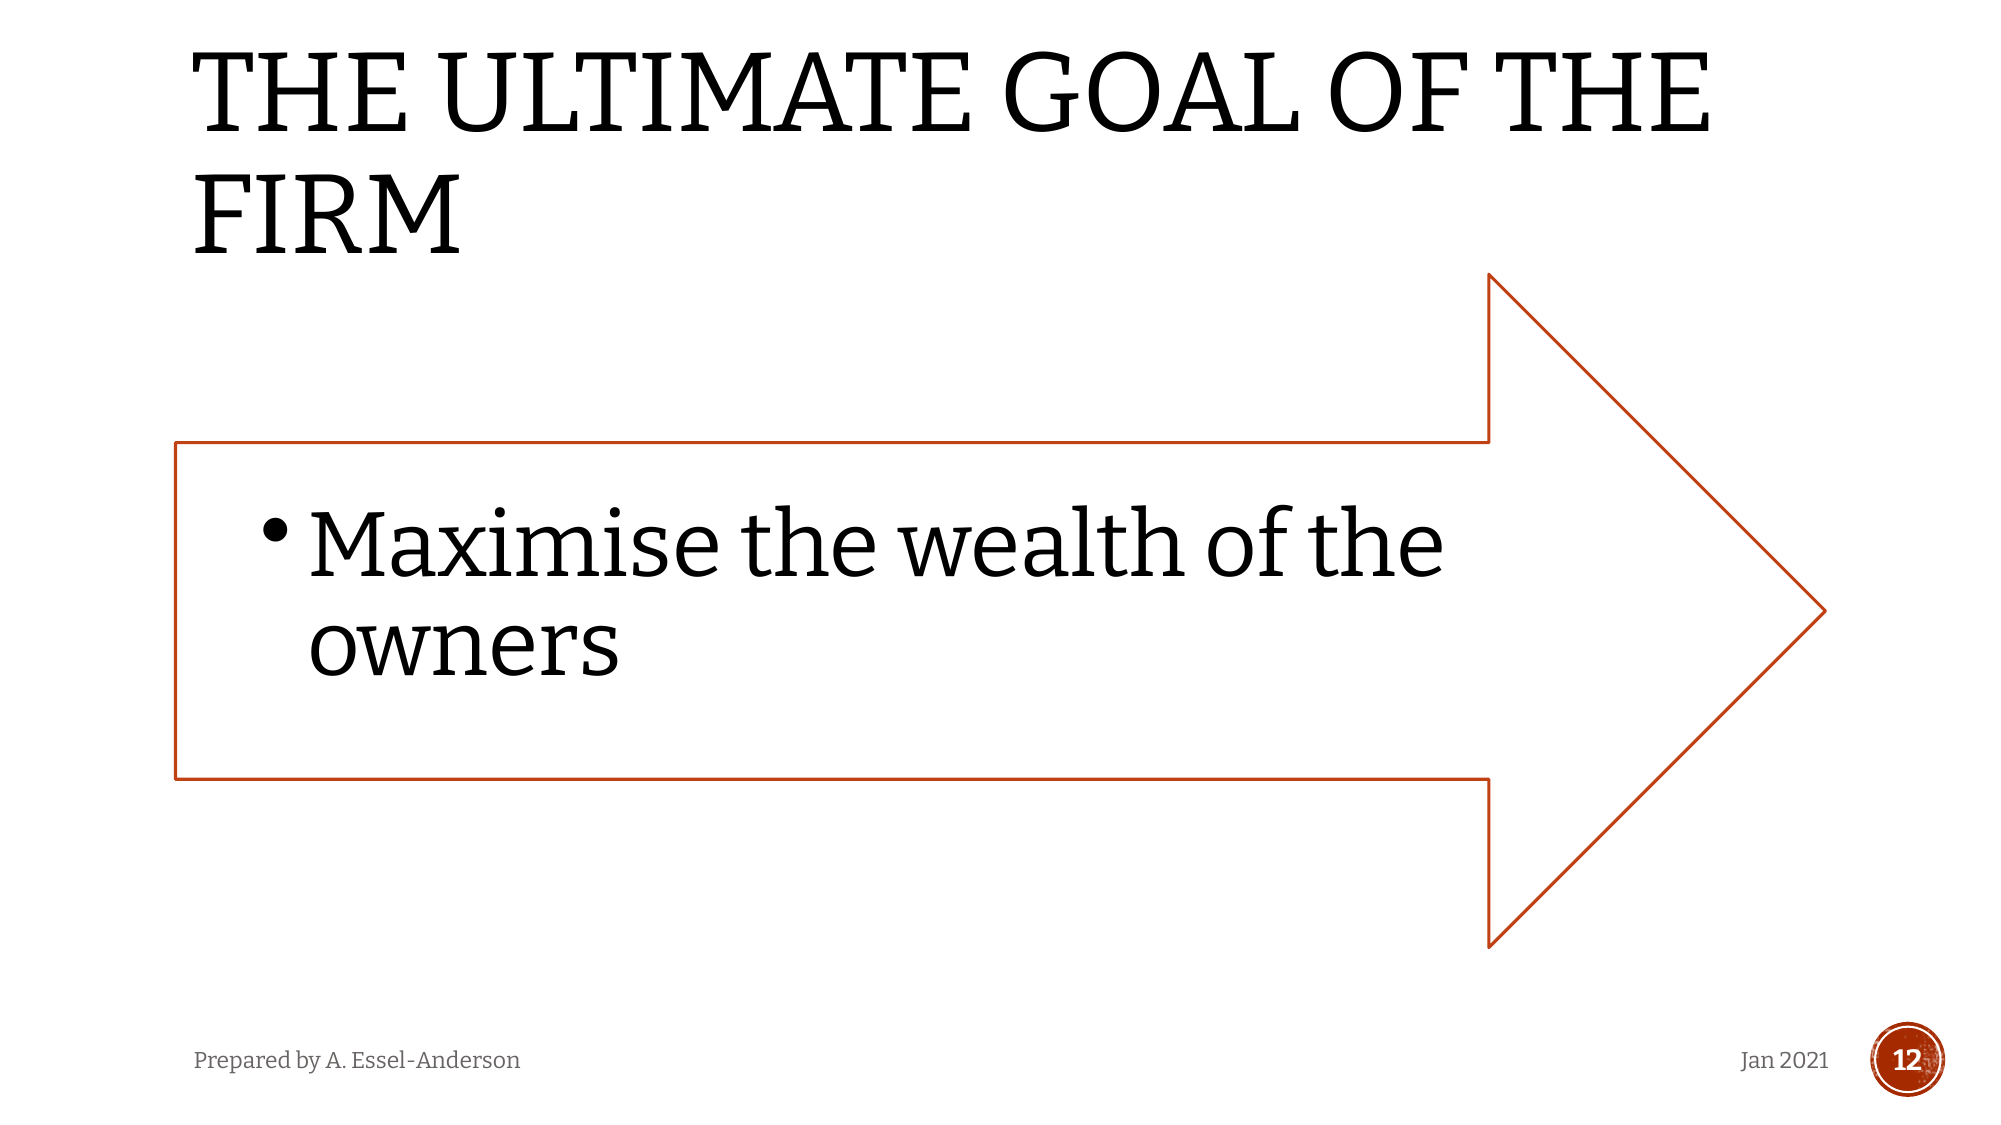

# The ultimate goal of the firm
Maximise the wealth of the owners

Prepared by A. Essel-Anderson
Jan 2021
12